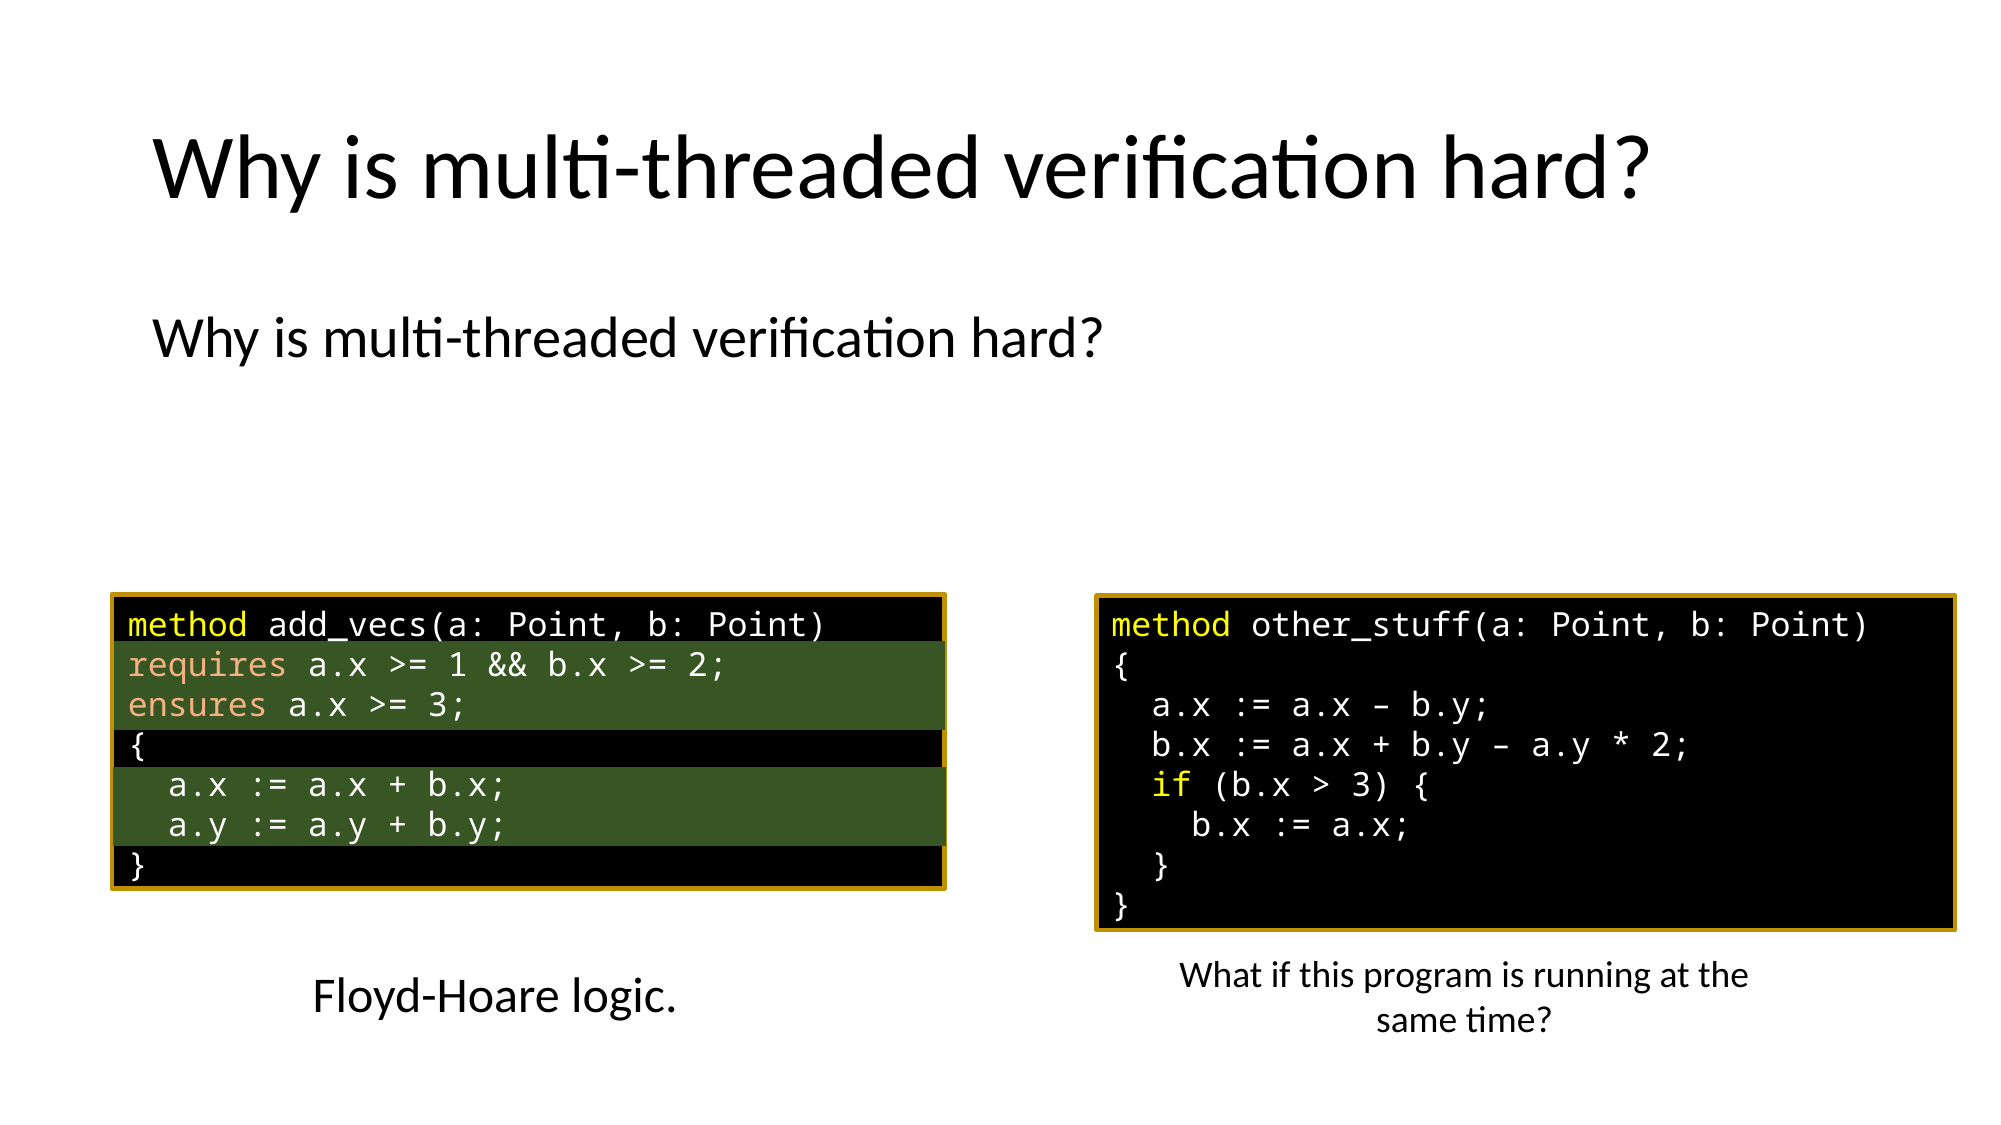

# Why is multi-threaded verification hard?
Why is multi-threaded verification hard?

method add_vecs(a: Point, b: Point)
requires a.x >= 1 && b.x >= 2;
ensures a.x >= 3;
{
  a.x := a.x + b.x;
  a.y := a.y + b.y;
}
method other_stuff(a: Point, b: Point)
{
  a.x := a.x – b.y;
  b.x := a.x + b.y – a.y * 2;
  if (b.x > 3) {
    b.x := a.x;
  }
}

What if this program is running at the same time?
Floyd-Hoare logic.